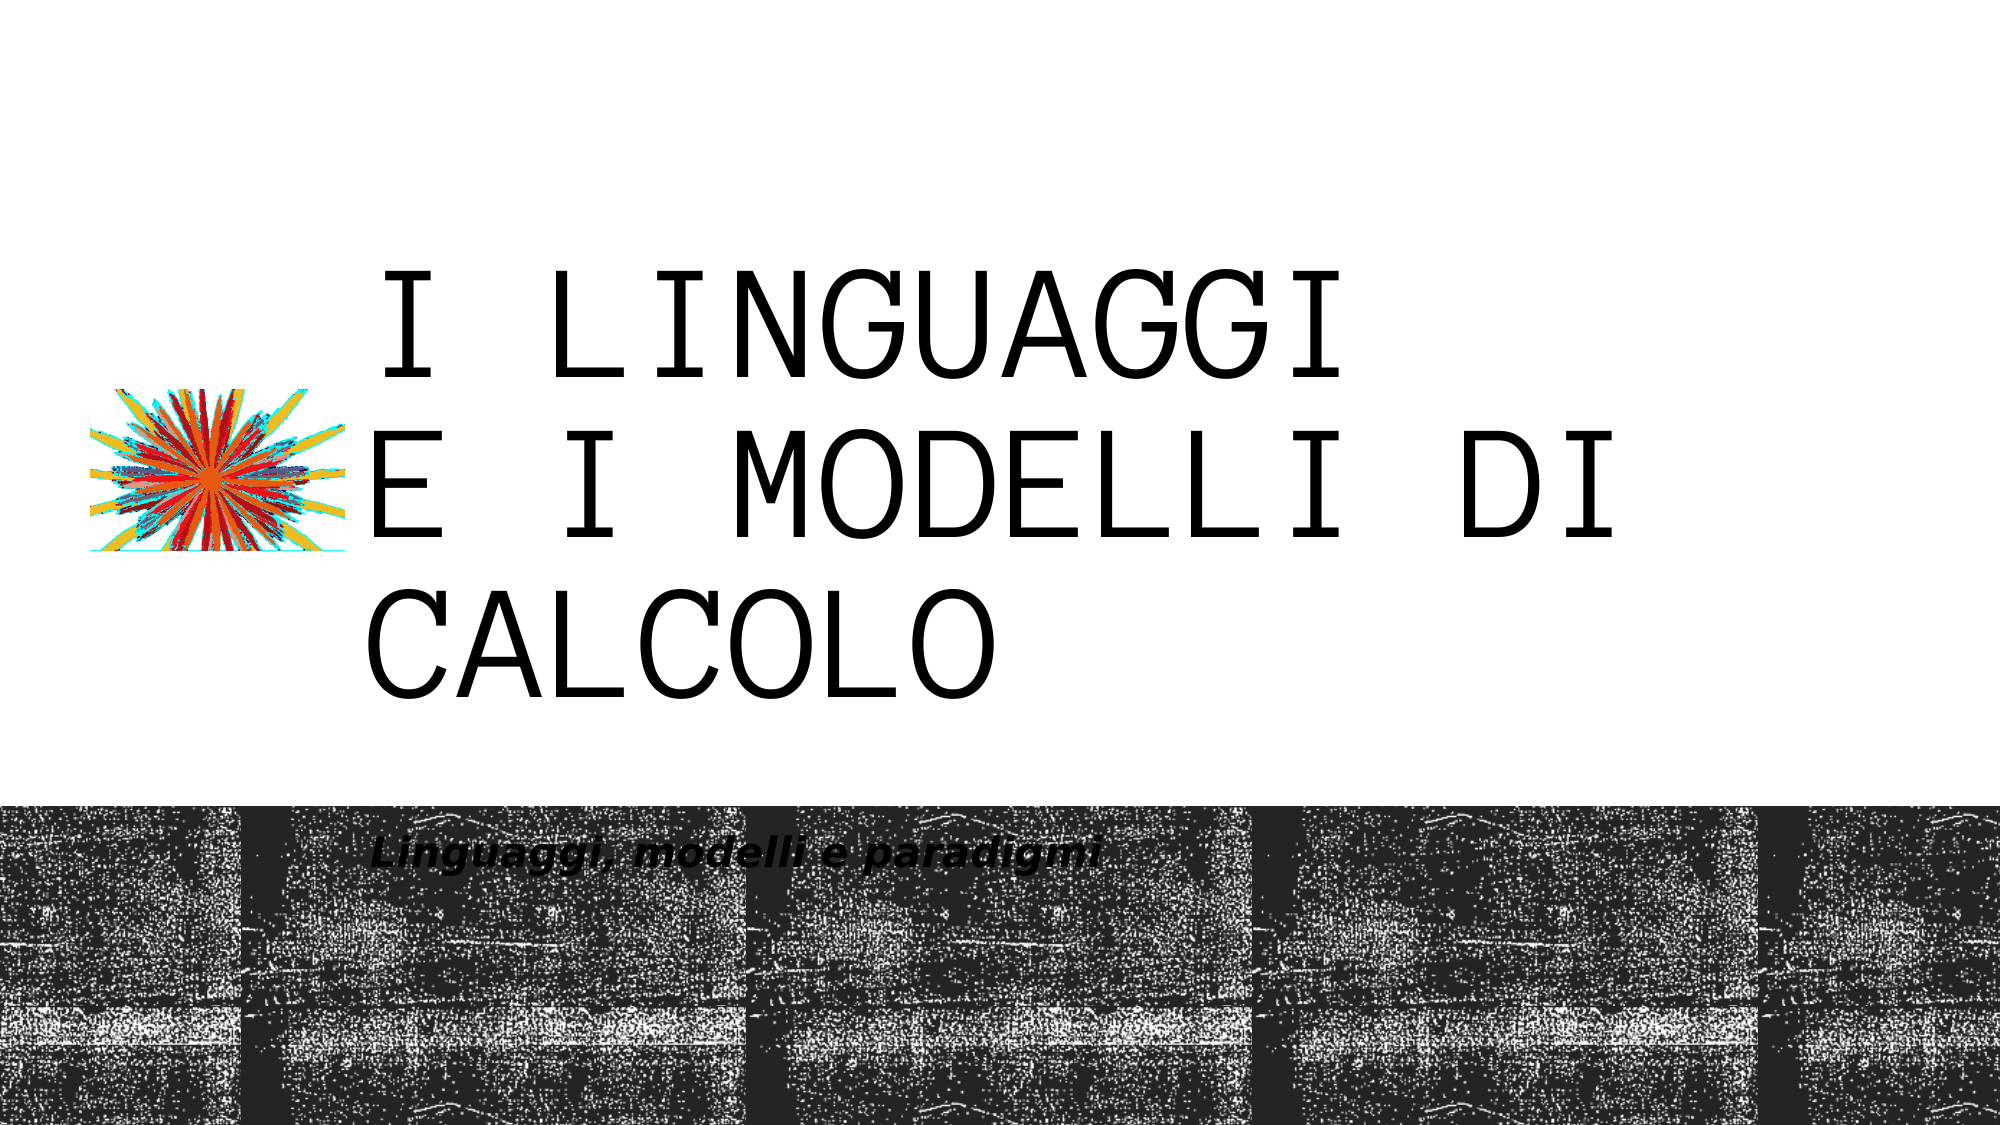

# I Linguaggi e i modelli di calcolo
Linguaggi, modelli e paradigmi